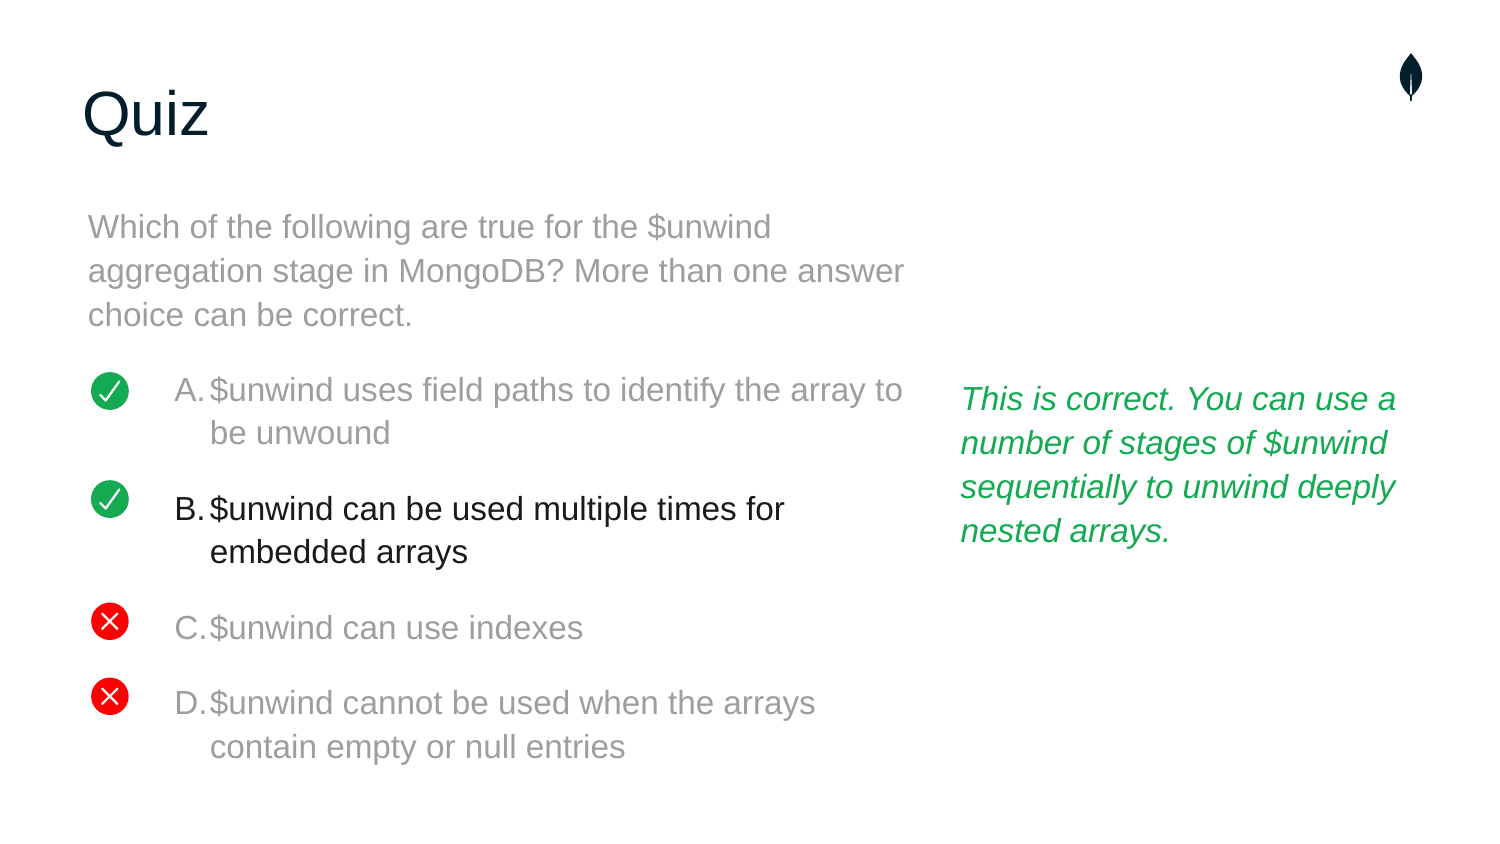

# Quiz
Which of the following are true for the $unwind aggregation stage in MongoDB? More than one answer choice can be correct.
$unwind uses field paths to identify the array to be unwound
$unwind can be used multiple times for embedded arrays
$unwind can use indexes
$unwind cannot be used when the arrays contain empty or null entries
This is correct. You can use a number of stages of $unwind sequentially to unwind deeply nested arrays.